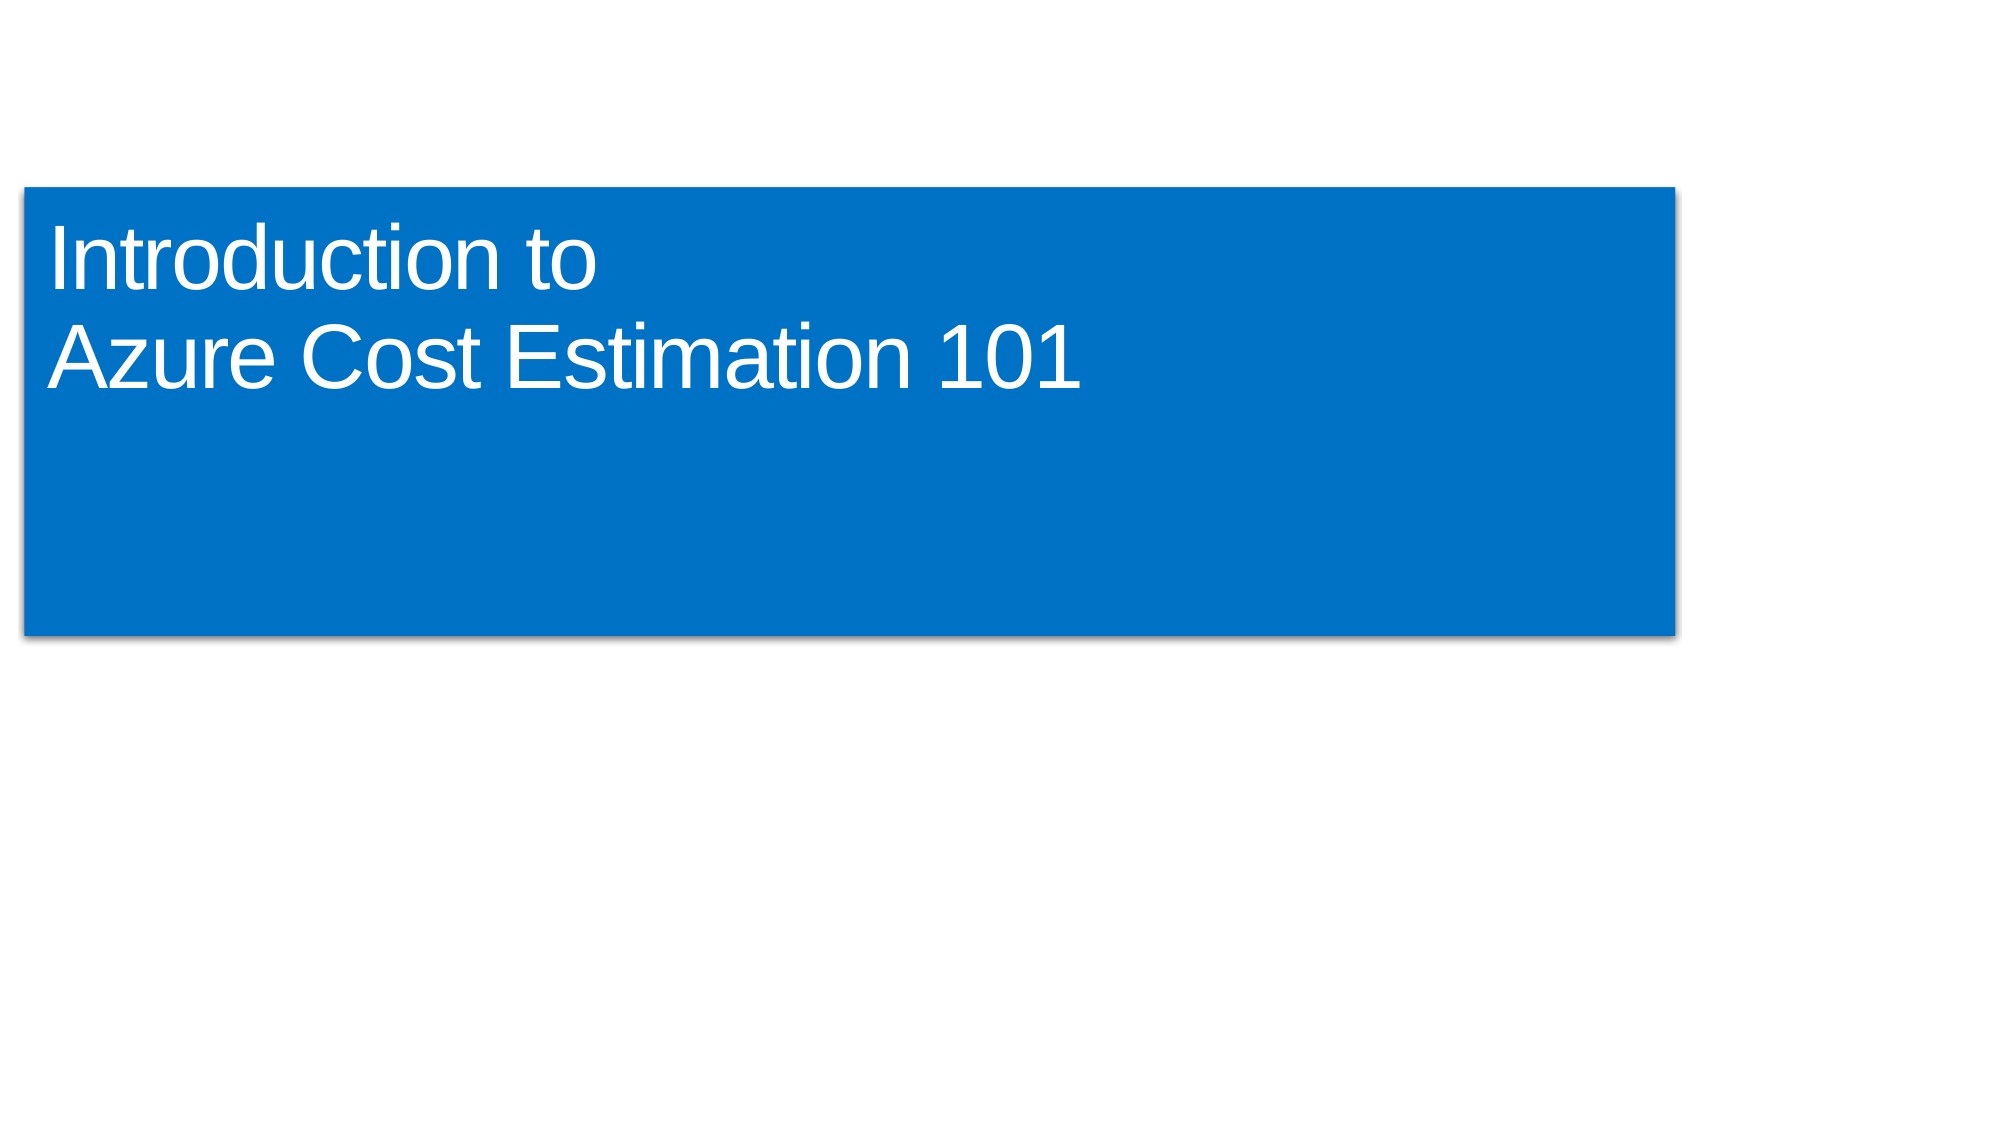

# Introduction to Azure Cost Estimation 101